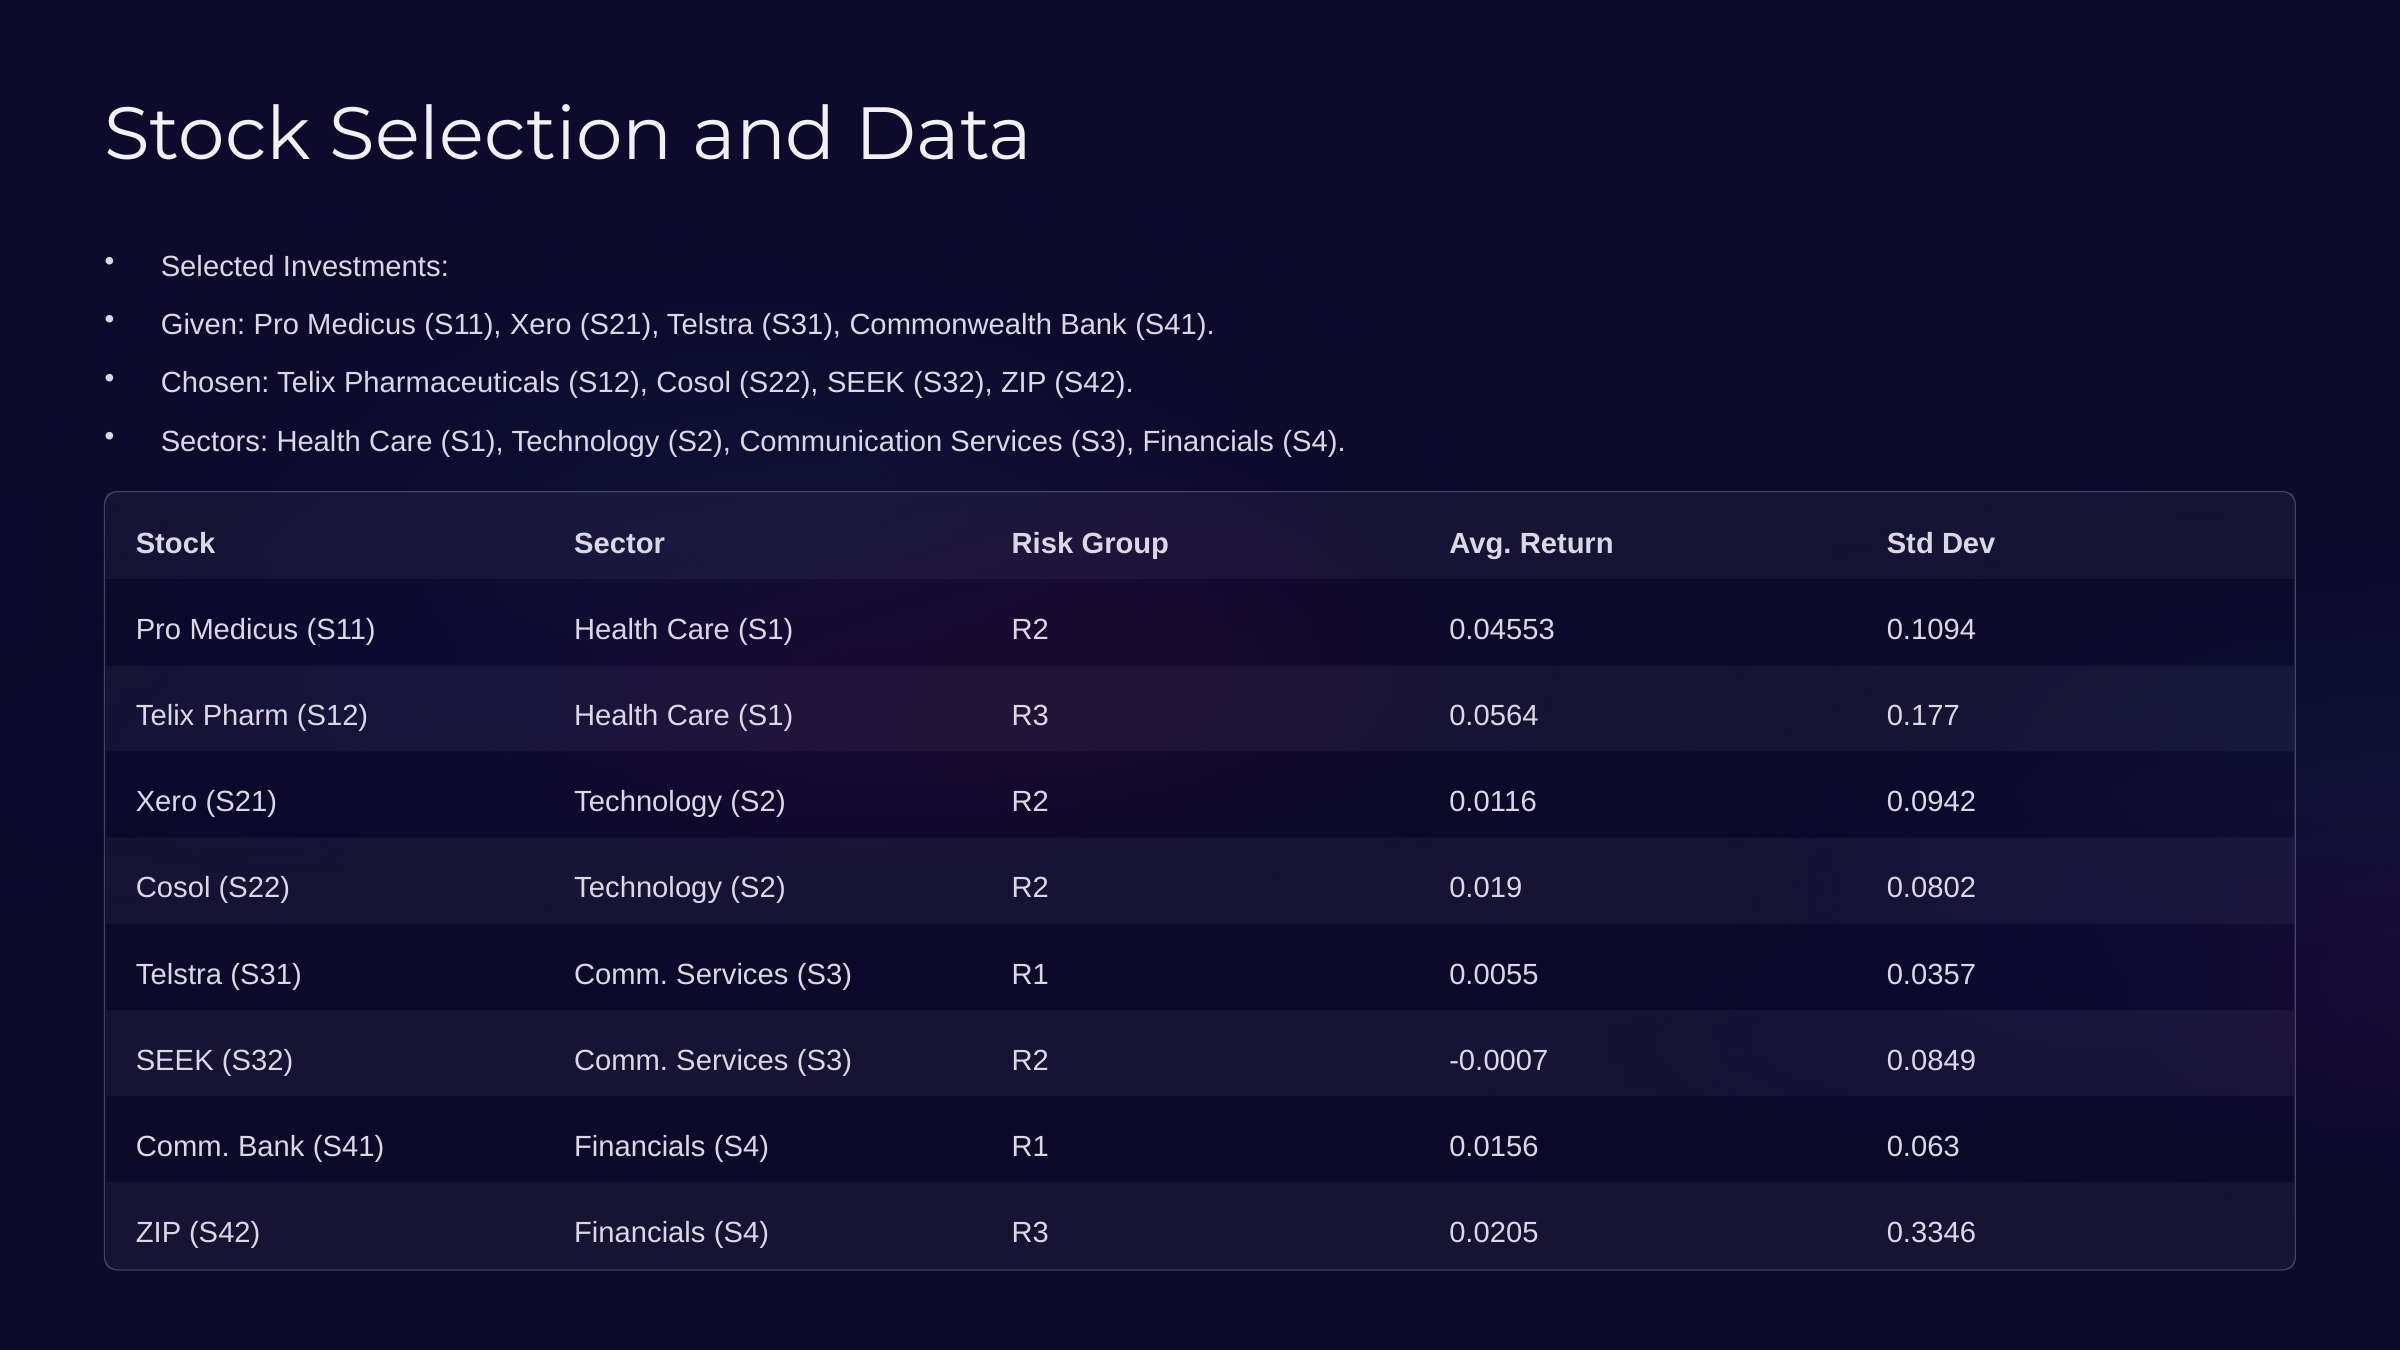

Stock Selection and Data
Selected Investments:
Given: Pro Medicus (S11), Xero (S21), Telstra (S31), Commonwealth Bank (S41).
Chosen: Telix Pharmaceuticals (S12), Cosol (S22), SEEK (S32), ZIP (S42).
Sectors: Health Care (S1), Technology (S2), Communication Services (S3), Financials (S4).

Stock
Sector
Risk Group
Avg. Return
Std Dev

Pro Medicus (S11)
Health Care (S1)
R2
0.04553
0.1094

Telix Pharm (S12)
Health Care (S1)
R3
0.0564
0.177

Xero (S21)
Technology (S2)
R2
0.0116
0.0942

Cosol (S22)
Technology (S2)
R2
0.019
0.0802

Telstra (S31)
Comm. Services (S3)
R1
0.0055
0.0357

SEEK (S32)
Comm. Services (S3)
R2
-0.0007
0.0849

Comm. Bank (S41)
Financials (S4)
R1
0.0156
0.063

ZIP (S42)
Financials (S4)
R3
0.0205
0.3346